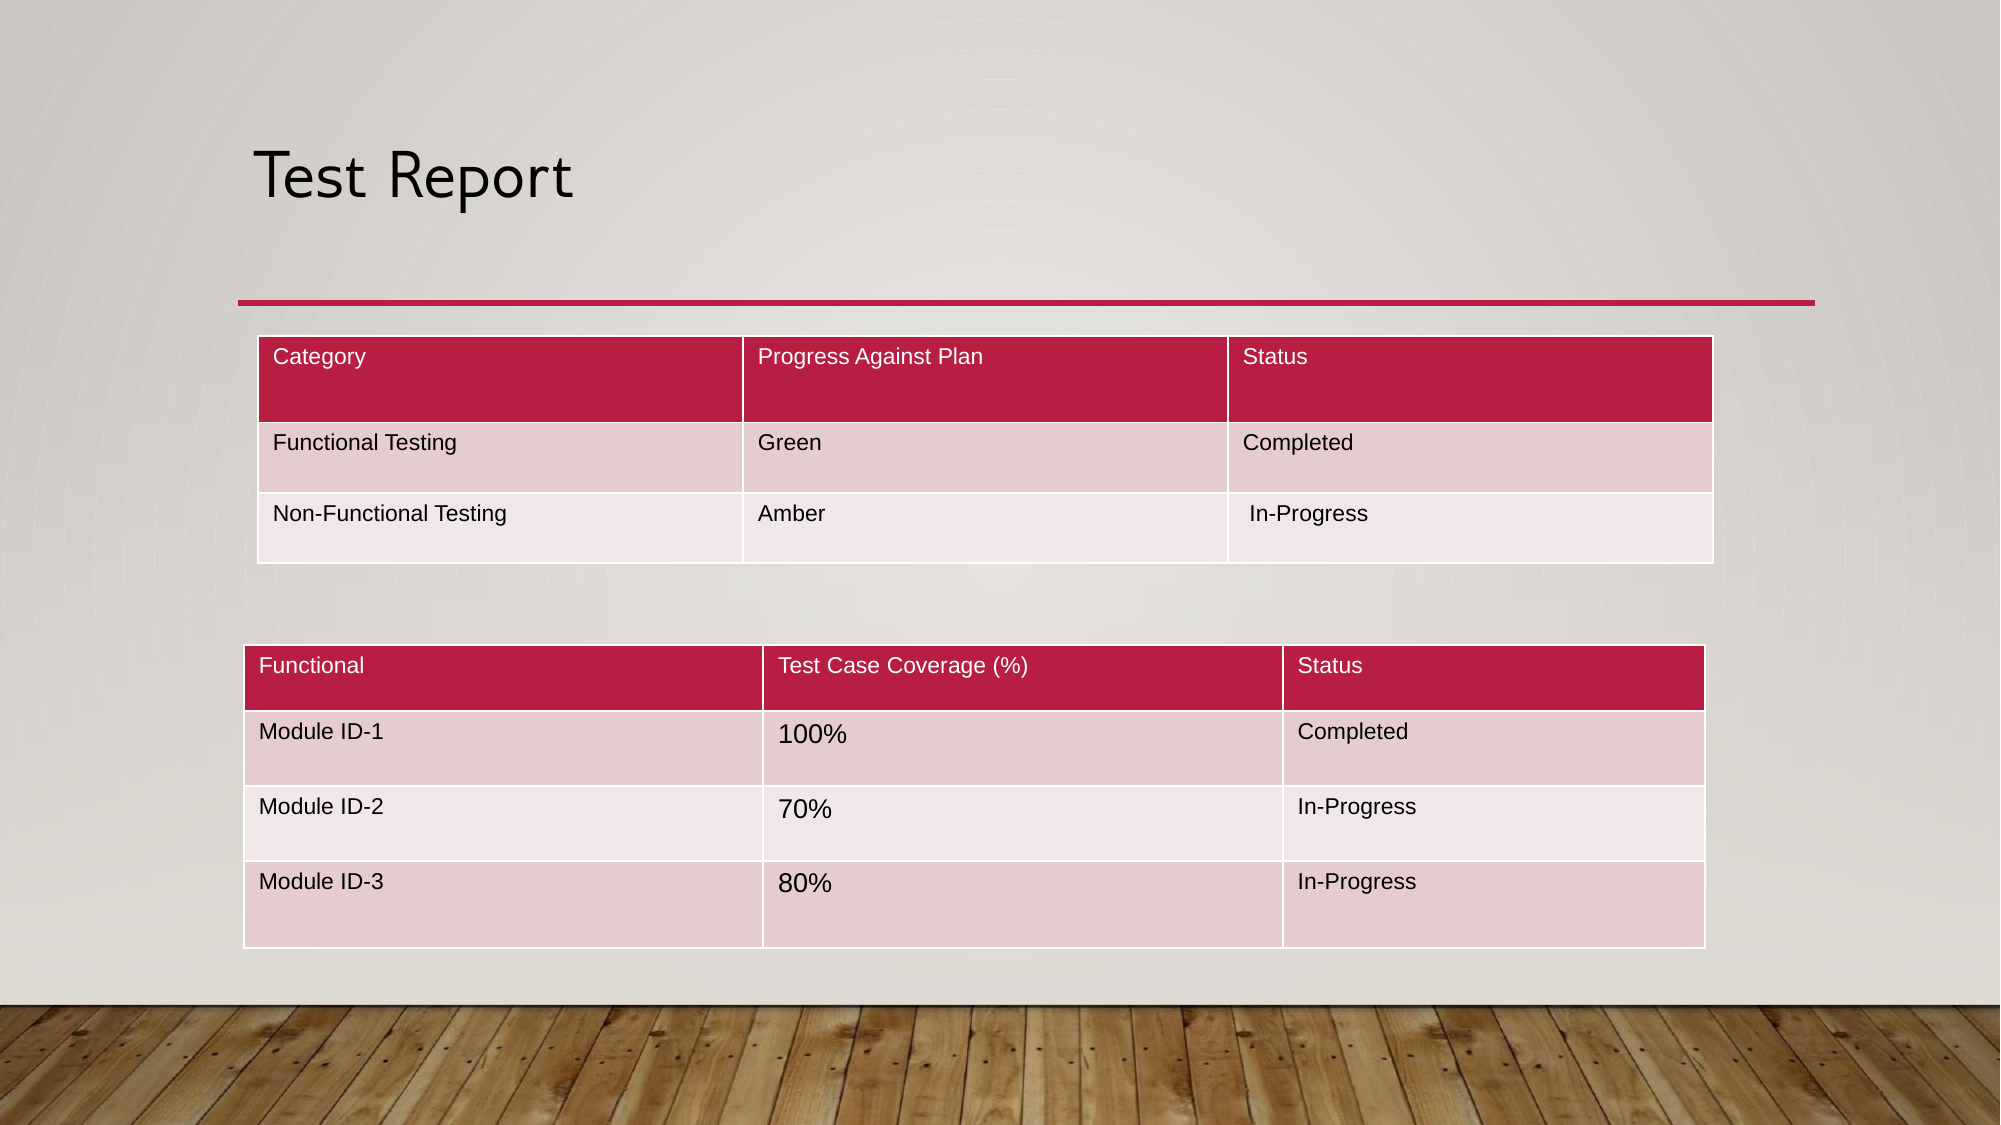

# Test Report
| Category | Progress Against Plan | Status |
| --- | --- | --- |
| Functional Testing | Green | Completed |
| Non-Functional Testing | Amber | In-Progress |
| Functional | Test Case Coverage (%) | Status |
| --- | --- | --- |
| Module ID-1 | 100% | Completed |
| Module ID-2 | 70% | In-Progress |
| Module ID-3 | 80% | In-Progress |